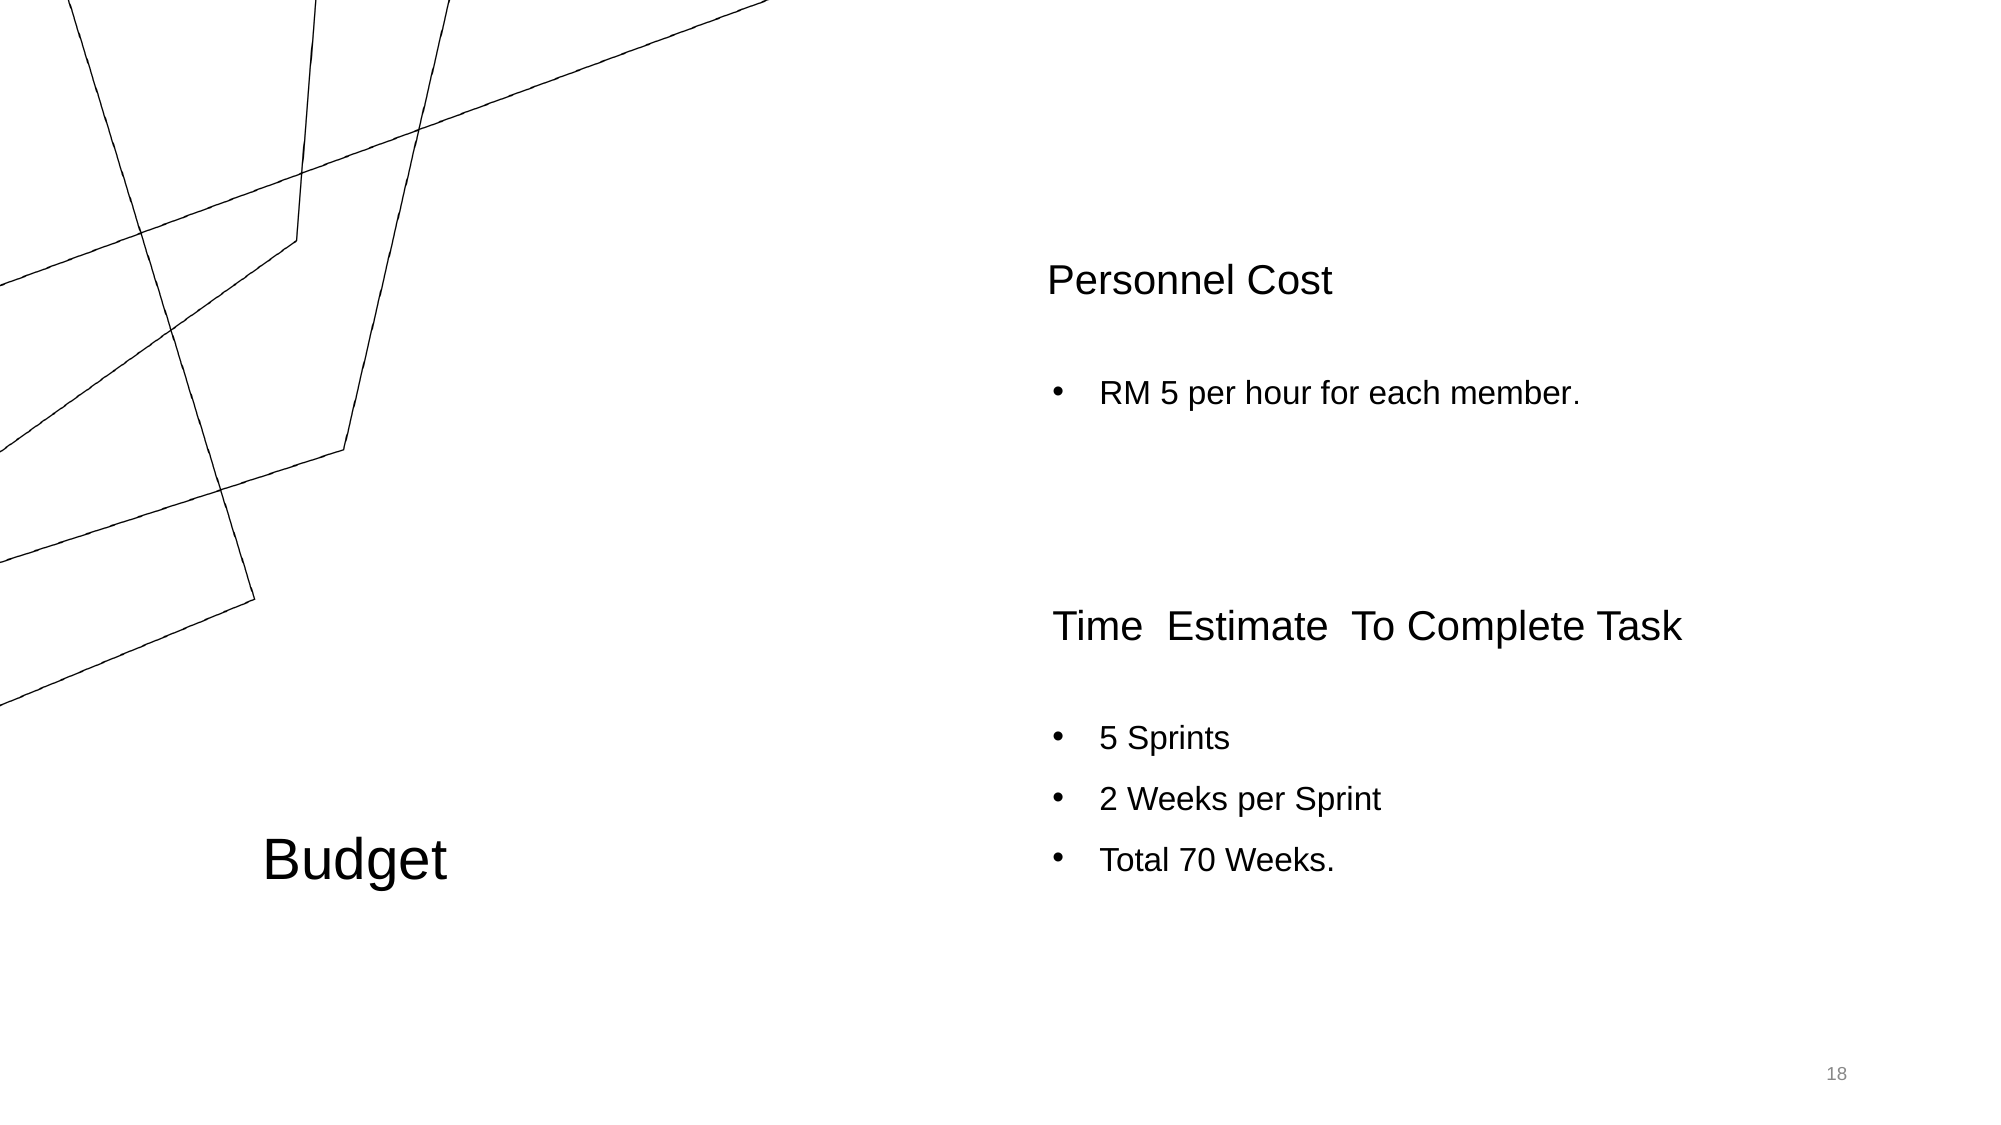

Personnel Cost
RM 5 per hour for each member.
Time  Estimate  To Complete Task
# Budget
5 Sprints
2 Weeks per Sprint
Total 70 Weeks.
18